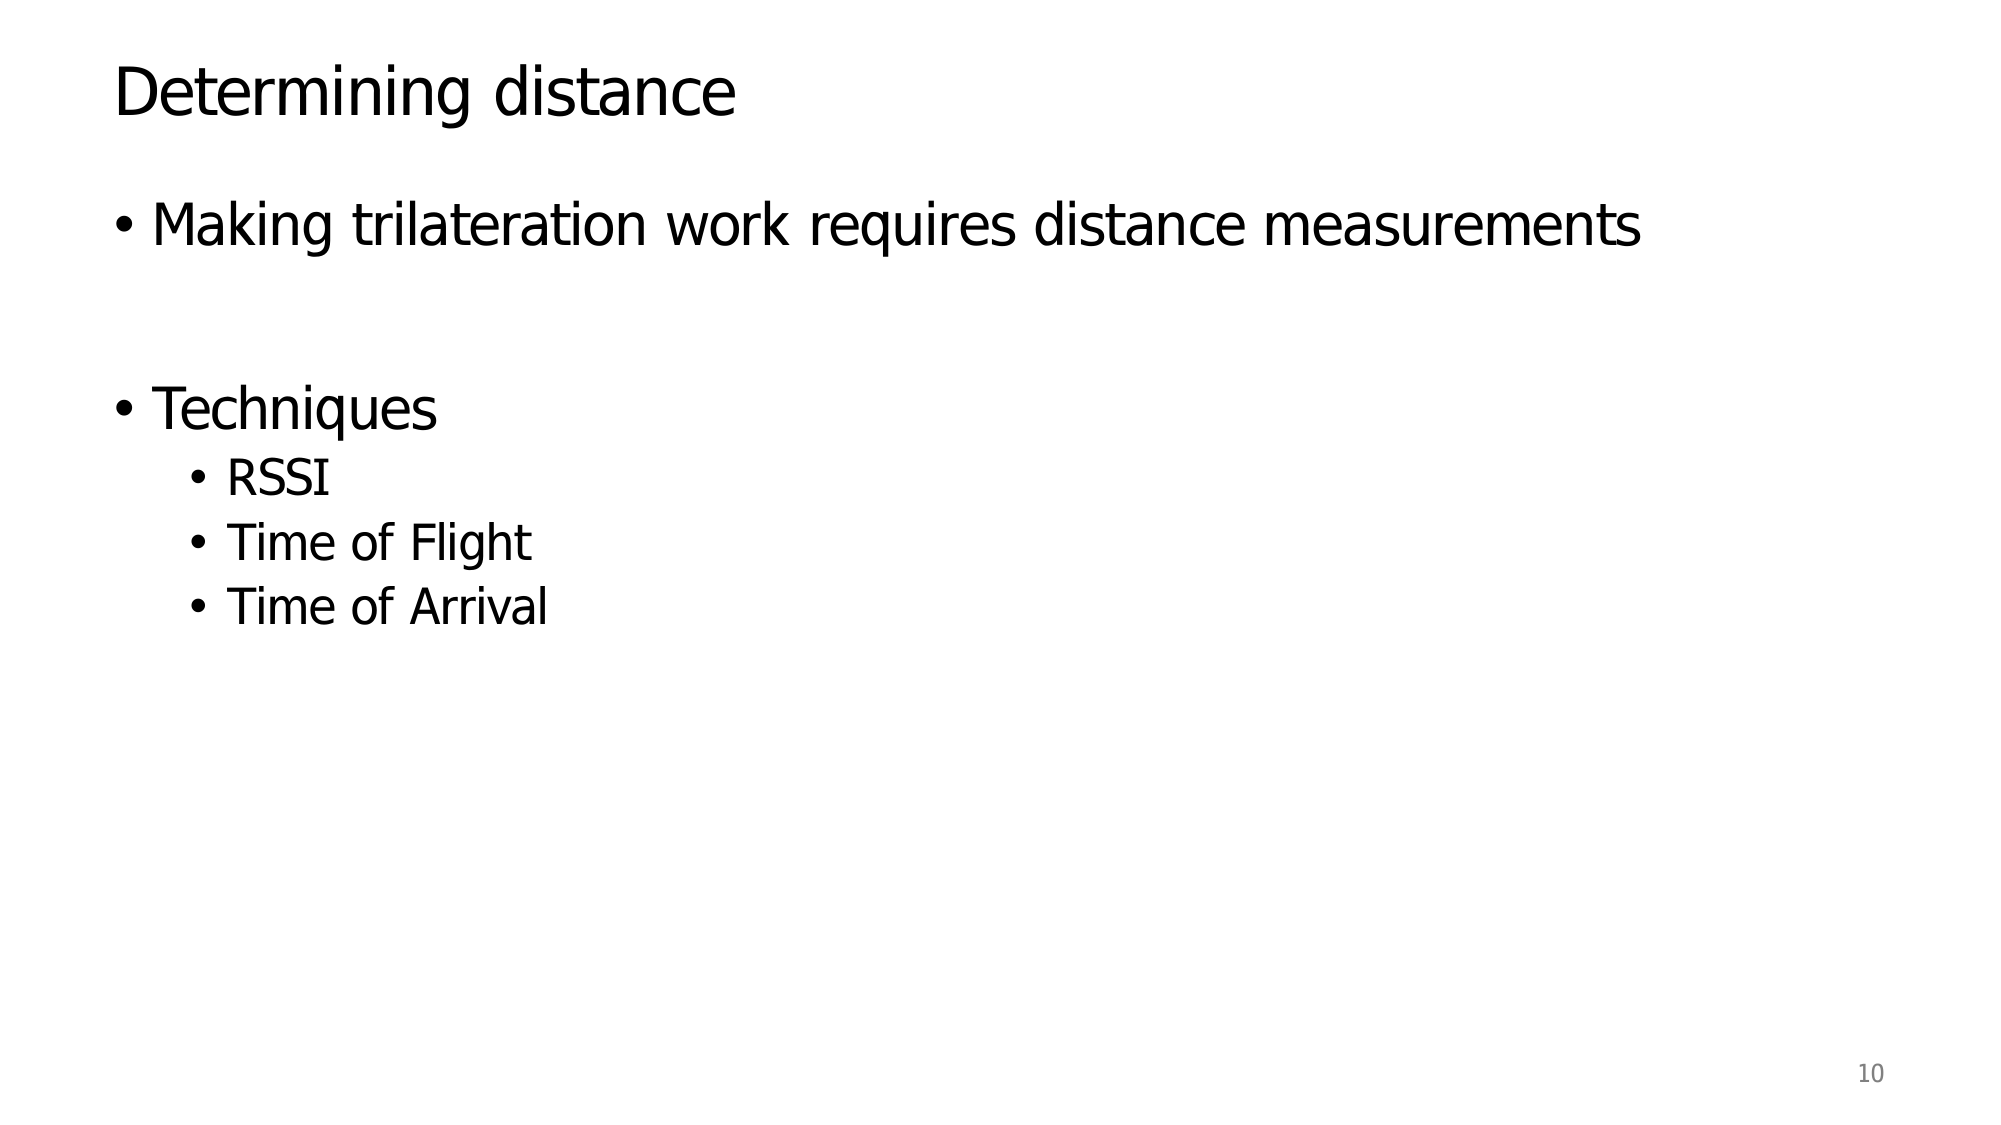

# Determining distance
Making trilateration work requires distance measurements

Techniques
RSSI
Time of Flight
Time of Arrival
10